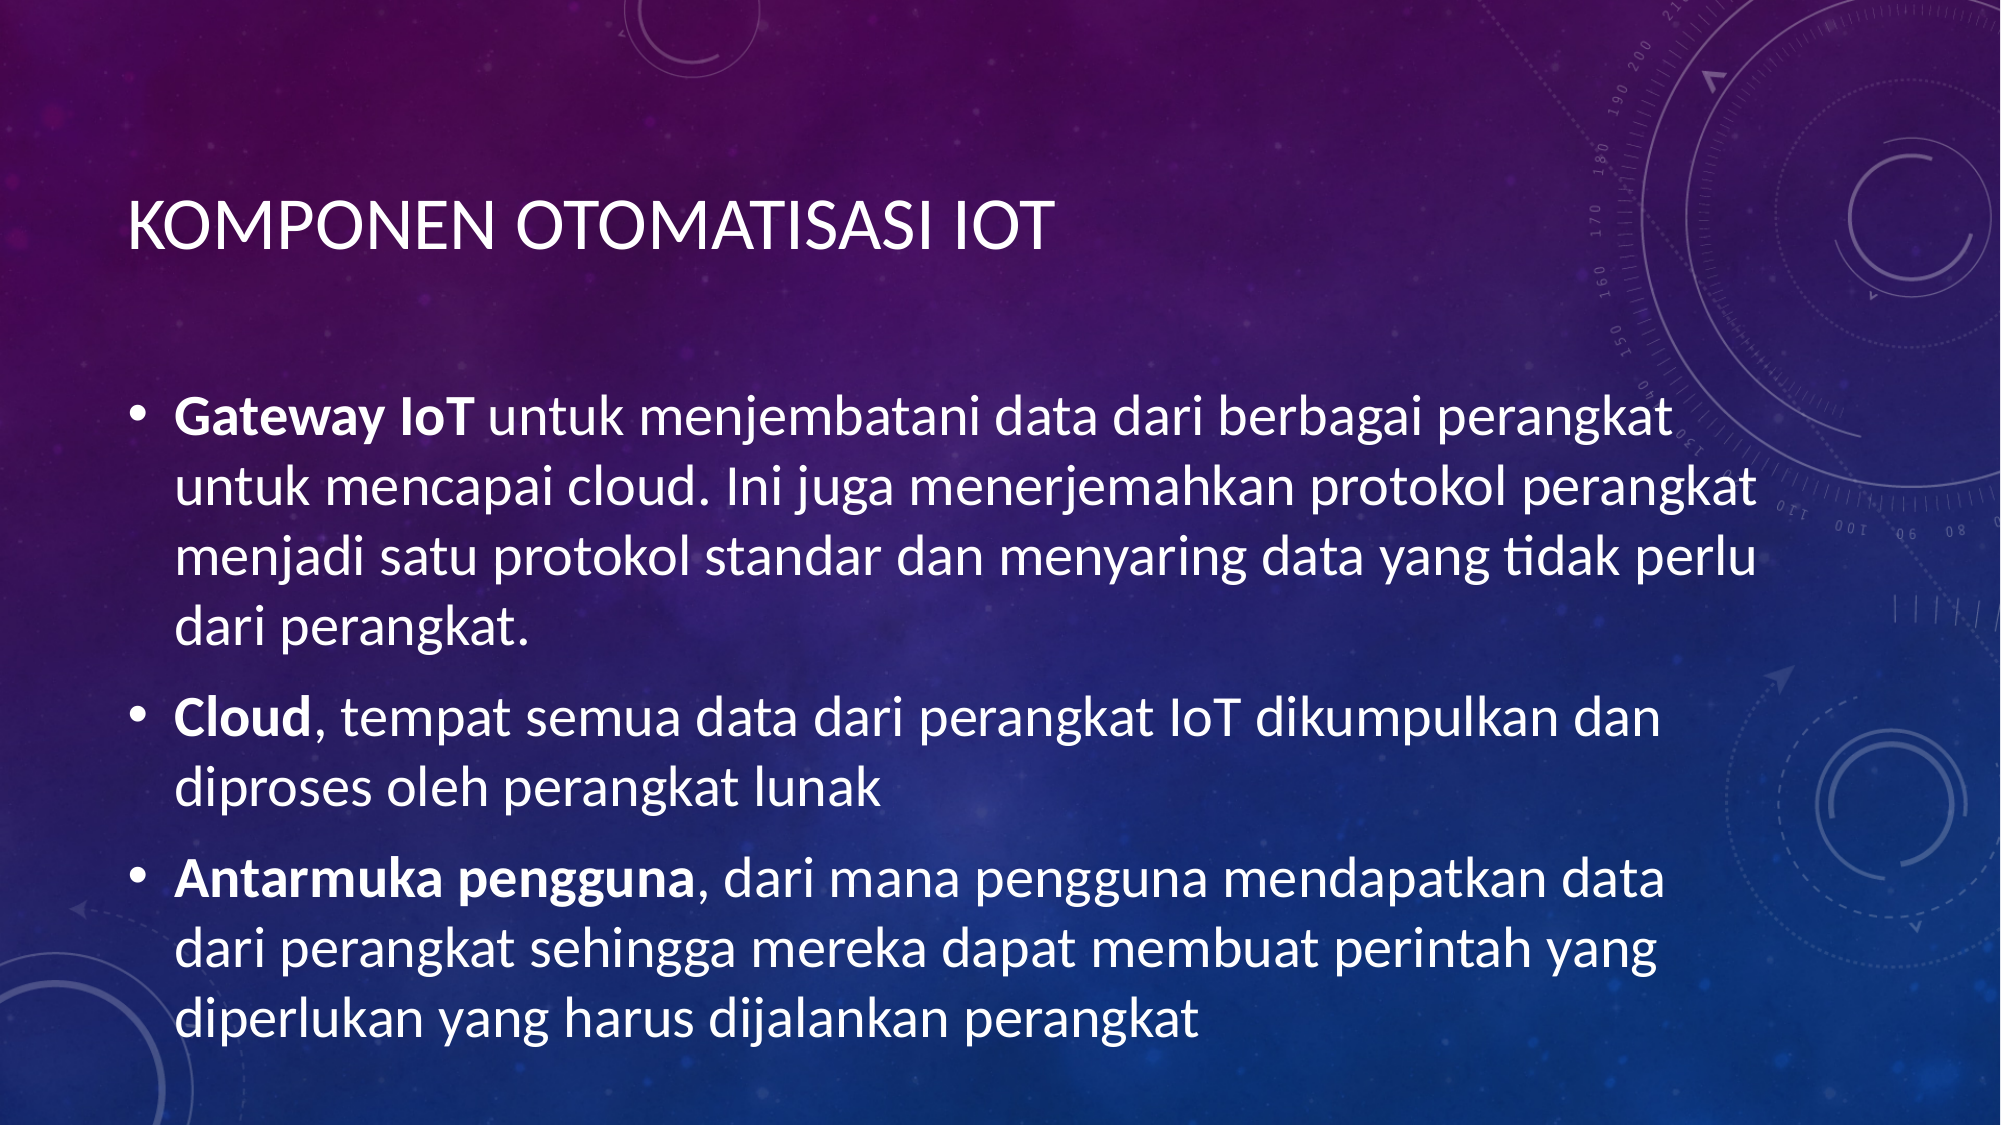

# KOMPONEN OTOMATISASI IOT
Gateway IoT untuk menjembatani data dari berbagai perangkat untuk mencapai cloud. Ini juga menerjemahkan protokol perangkat menjadi satu protokol standar dan menyaring data yang tidak perlu dari perangkat.
Cloud, tempat semua data dari perangkat IoT dikumpulkan dan diproses oleh perangkat lunak
Antarmuka pengguna, dari mana pengguna mendapatkan data dari perangkat sehingga mereka dapat membuat perintah yang diperlukan yang harus dijalankan perangkat